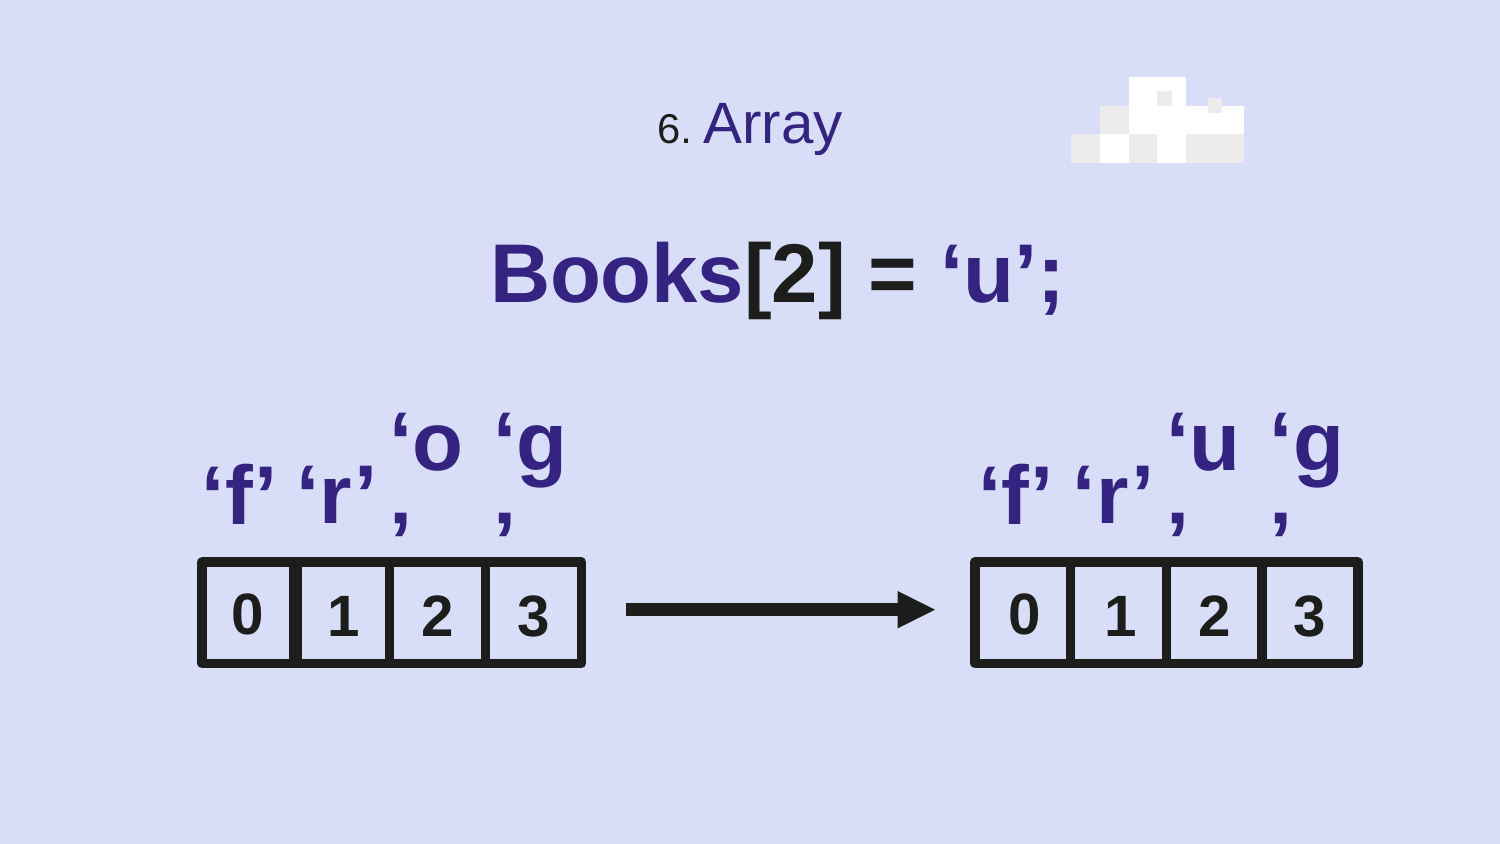

# 6. Array

Books[2] = ‘u’;
‘o’
‘g’
‘u’
‘g’
‘r’
‘r’
‘f’
‘f’

0
0
1
2
3
1
2
3